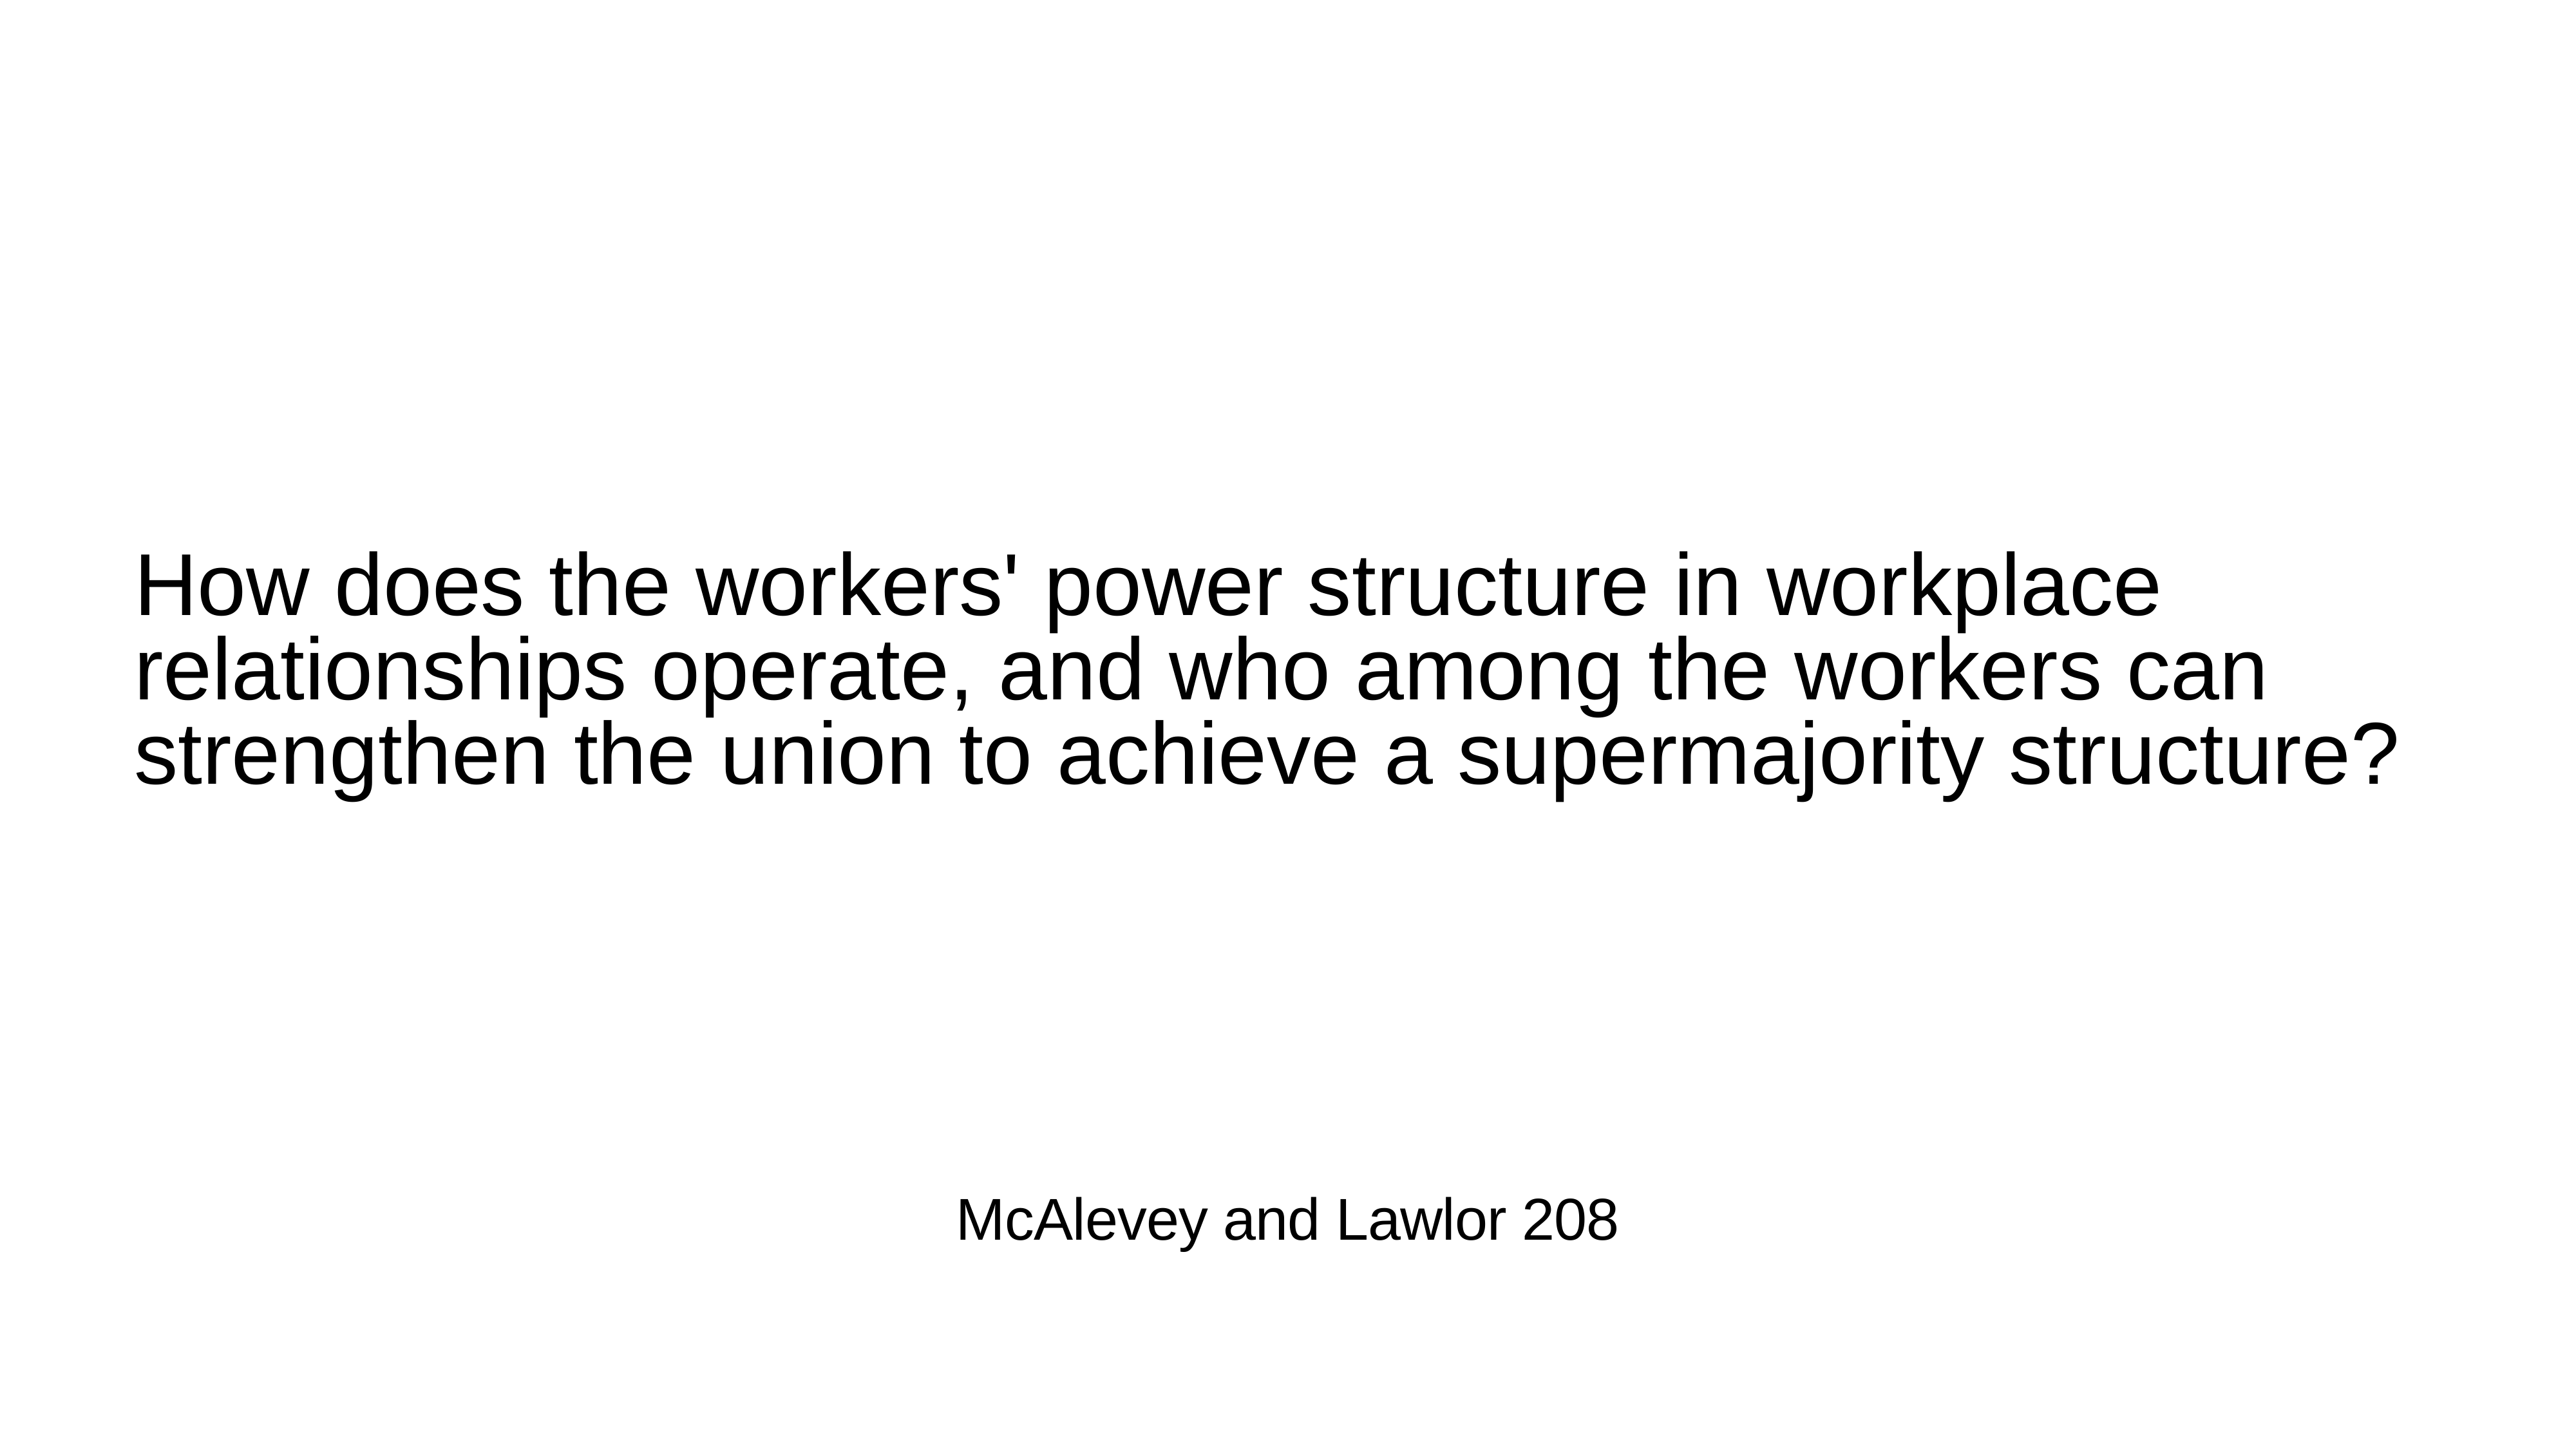

How does the workers' power structure in workplace relationships operate, and who among the workers can strengthen the union to achieve a supermajority structure?
McAlevey and Lawlor 208